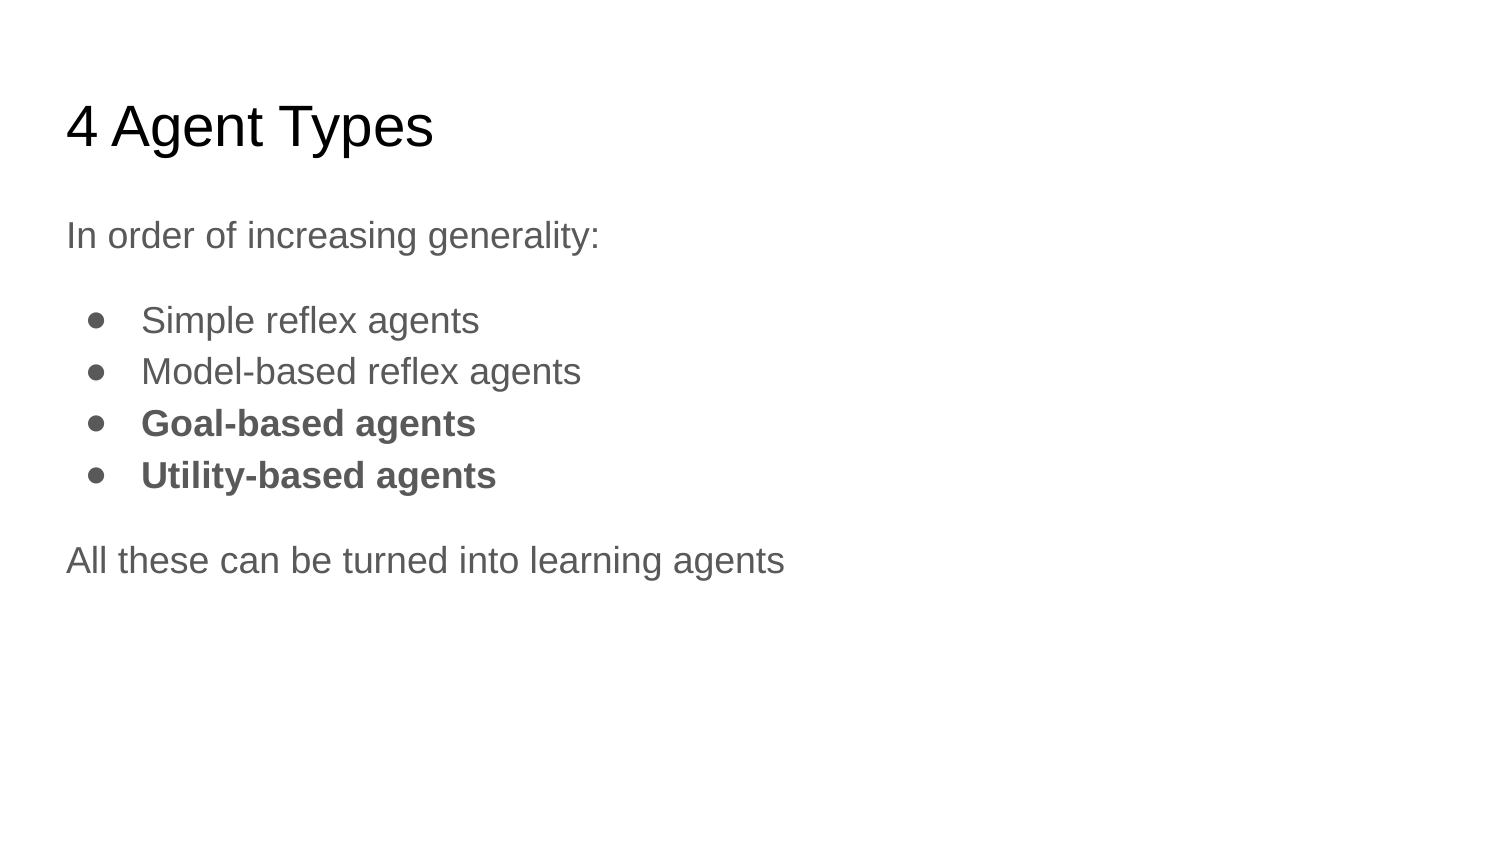

# 4 Agent Types
In order of increasing generality:
Simple reflex agents
Model-based reflex agents
Goal-based agents
Utility-based agents
All these can be turned into learning agents